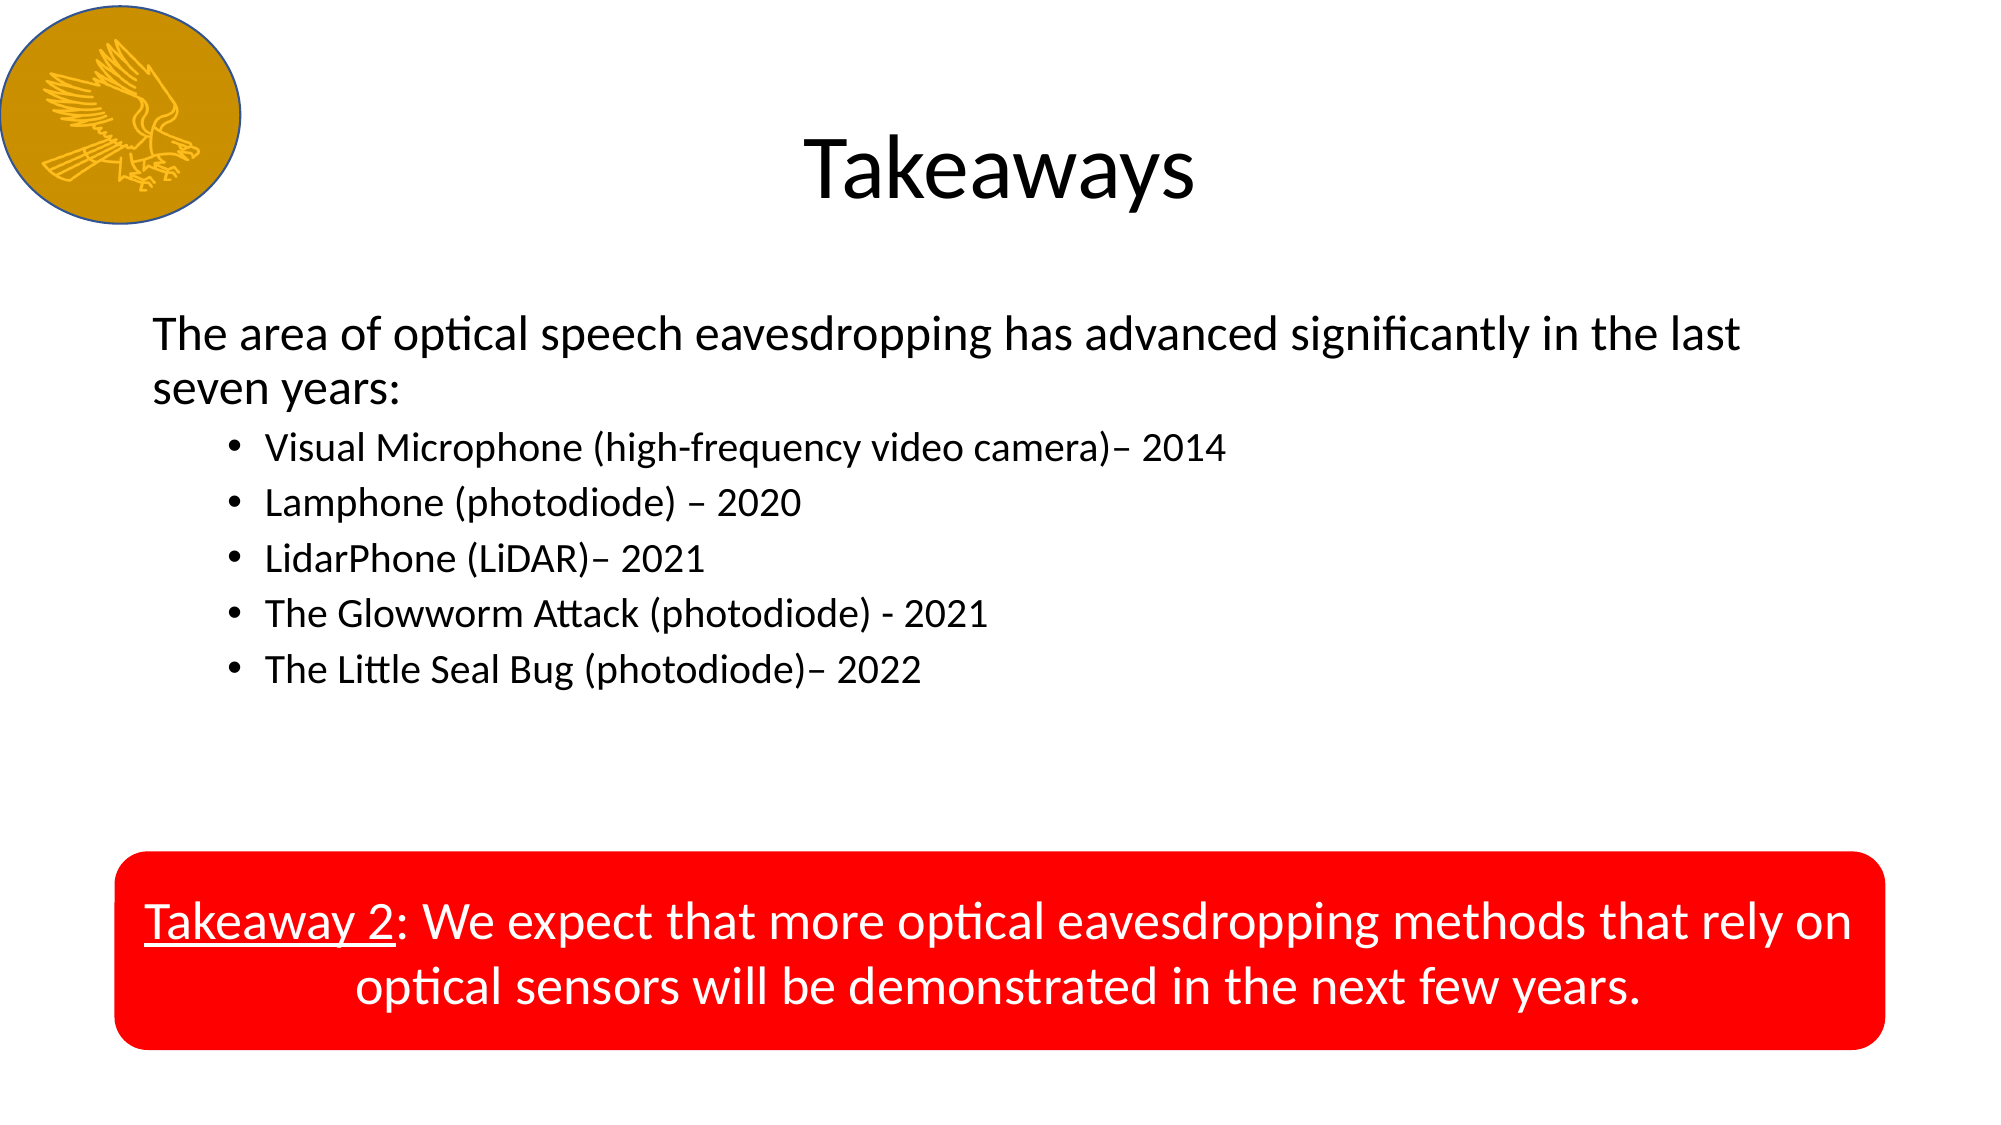

# Takeaways
The area of optical speech eavesdropping has advanced significantly in the last seven years:
Visual Microphone (high-frequency video camera)– 2014
Lamphone (photodiode) – 2020
LidarPhone (LiDAR)– 2021
The Glowworm Attack (photodiode) - 2021
The Little Seal Bug (photodiode)– 2022

Takeaway 2: We expect that more optical eavesdropping methods that rely on optical sensors will be demonstrated in the next few years.